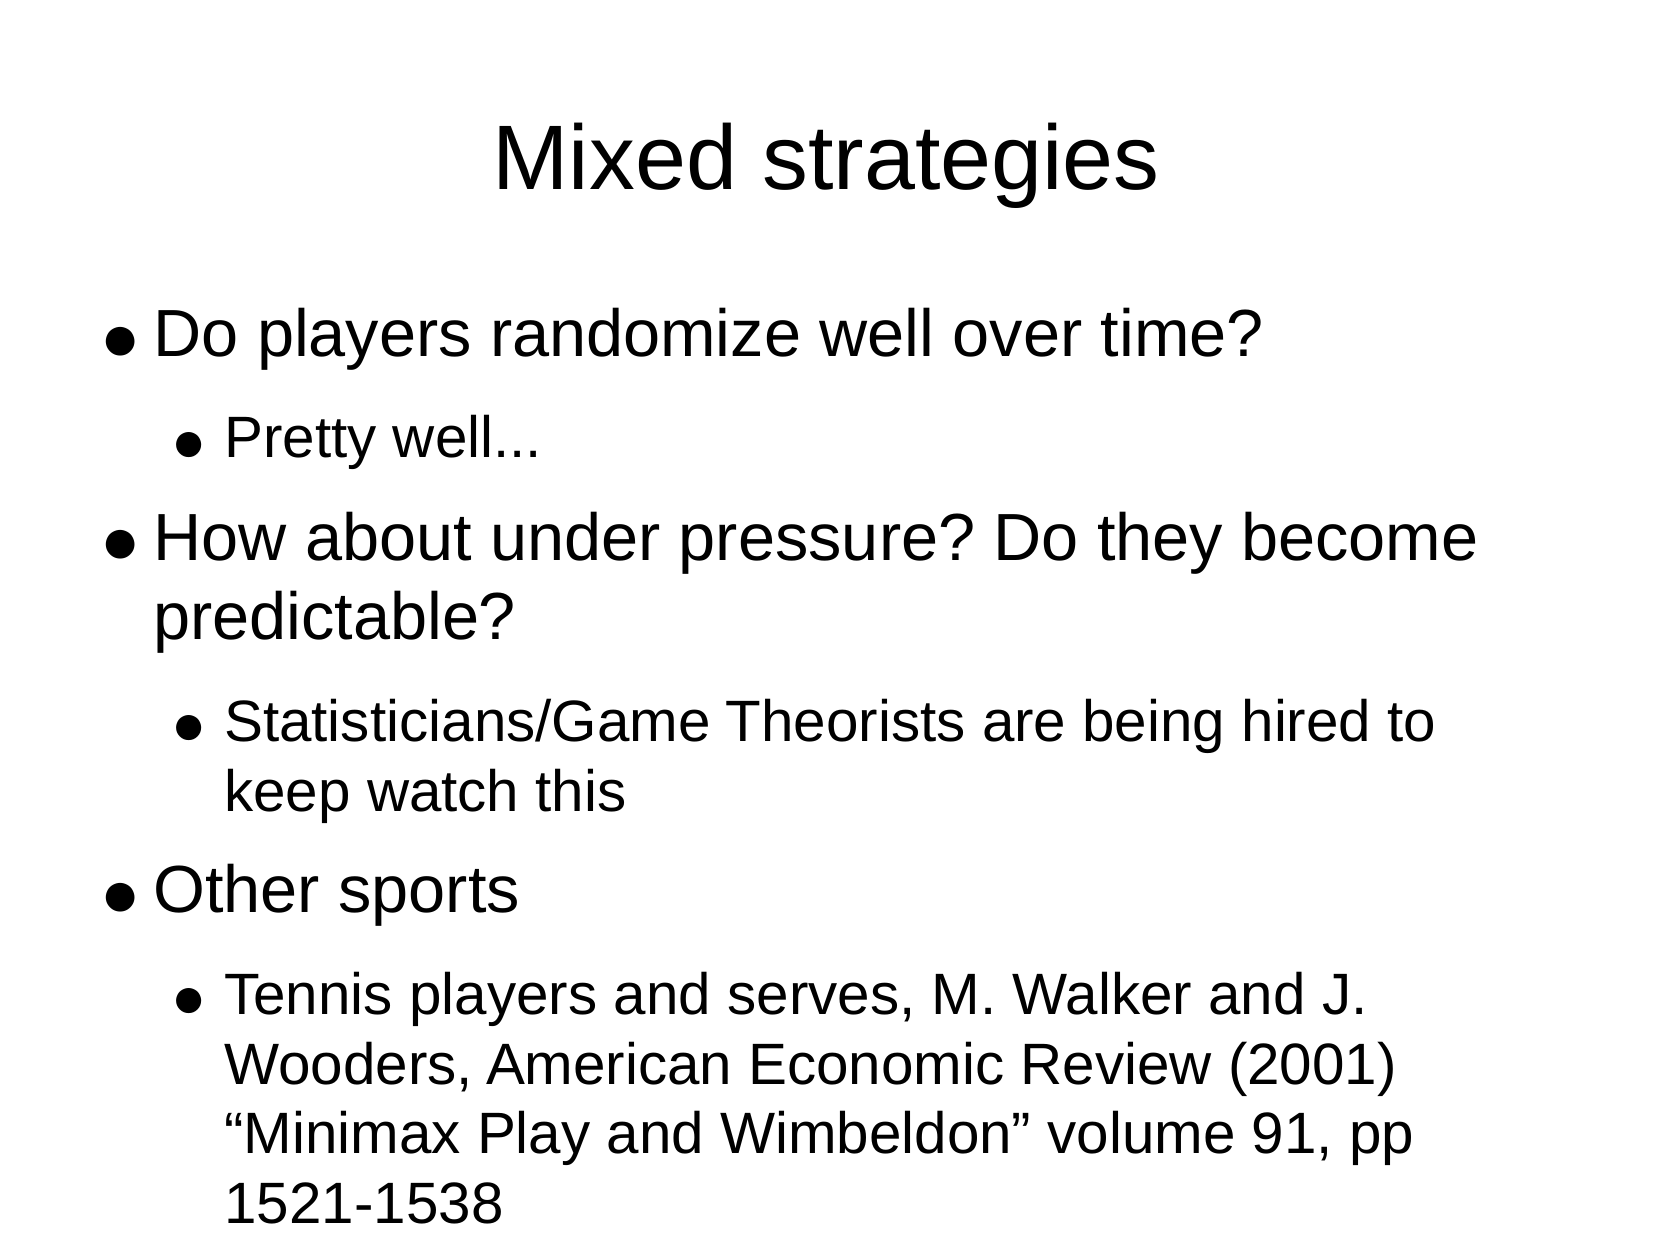

Mixed strategies
Do players randomize well over time?
Pretty well...
How about under pressure? Do they become predictable?
Statisticians/Game Theorists are being hired to keep watch this
Other sports
Tennis players and serves, M. Walker and J. Wooders, American Economic Review (2001) “Minimax Play and Wimbeldon” volume 91, pp 1521-1538